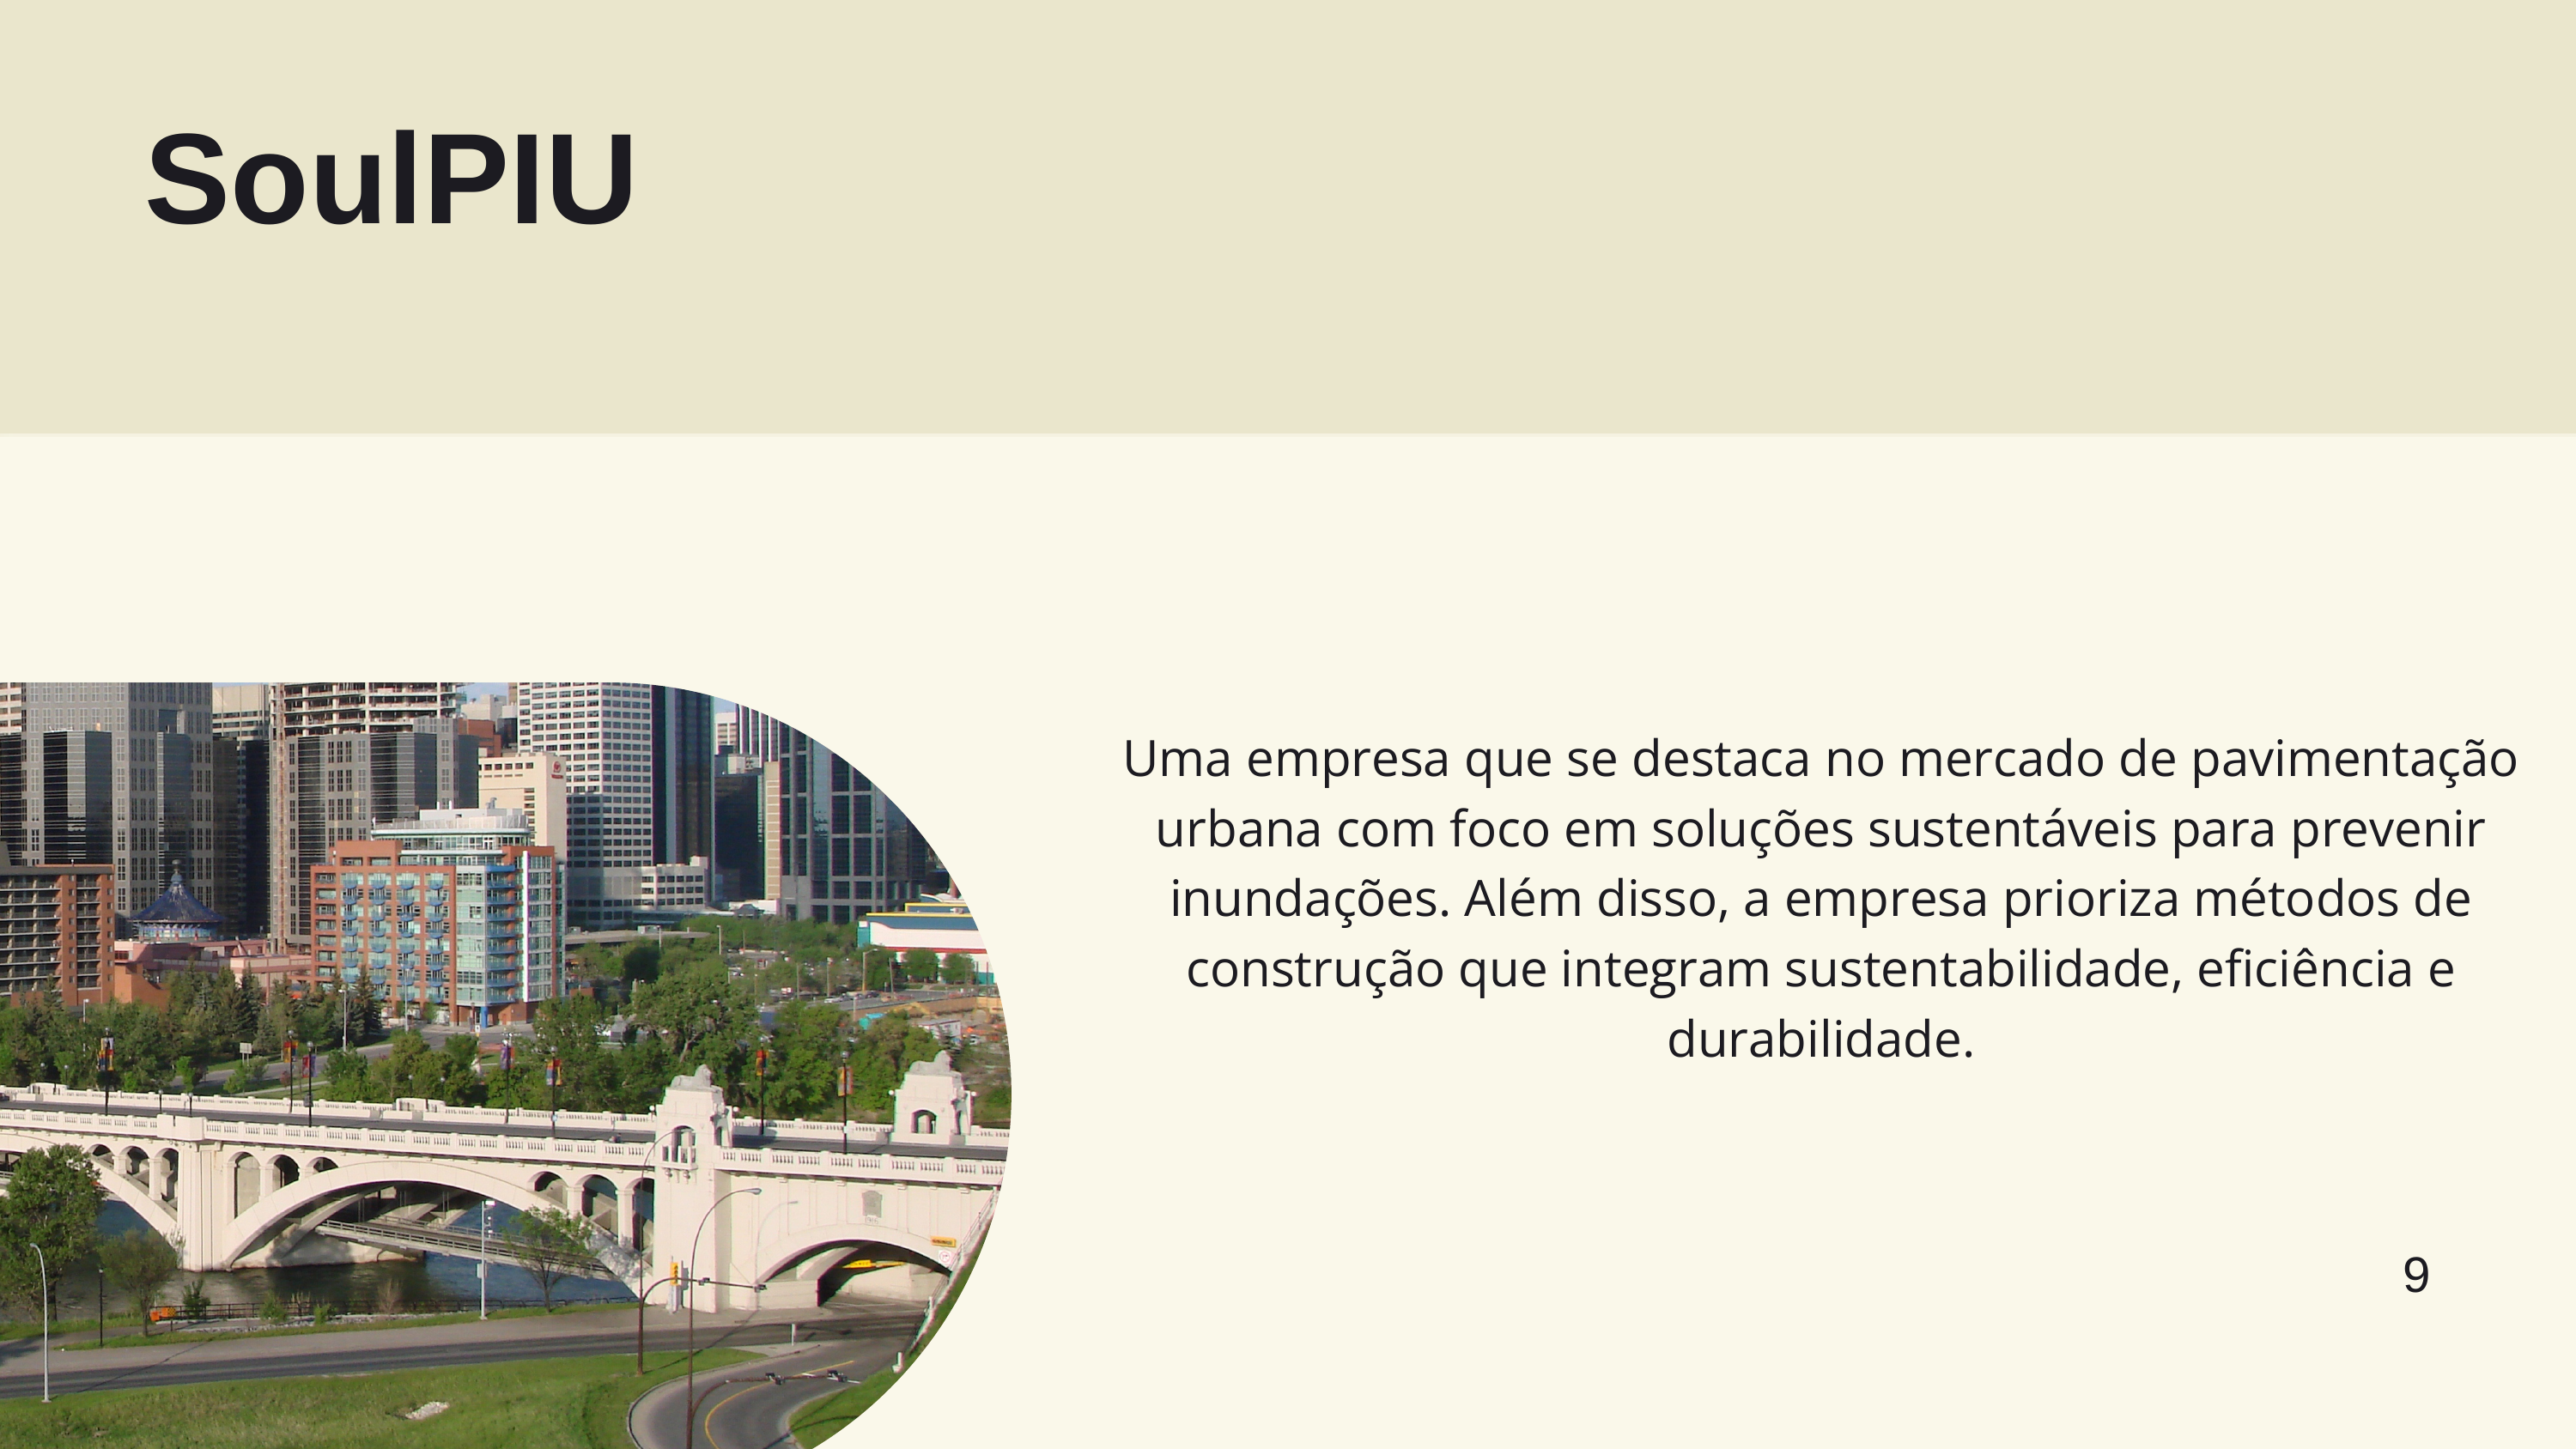

SoulPIU

Uma empresa que se destaca no mercado de pavimentação urbana com foco em soluções sustentáveis para prevenir inundações. Além disso, a empresa prioriza métodos de construção que integram sustentabilidade, eficiência e durabilidade.
9